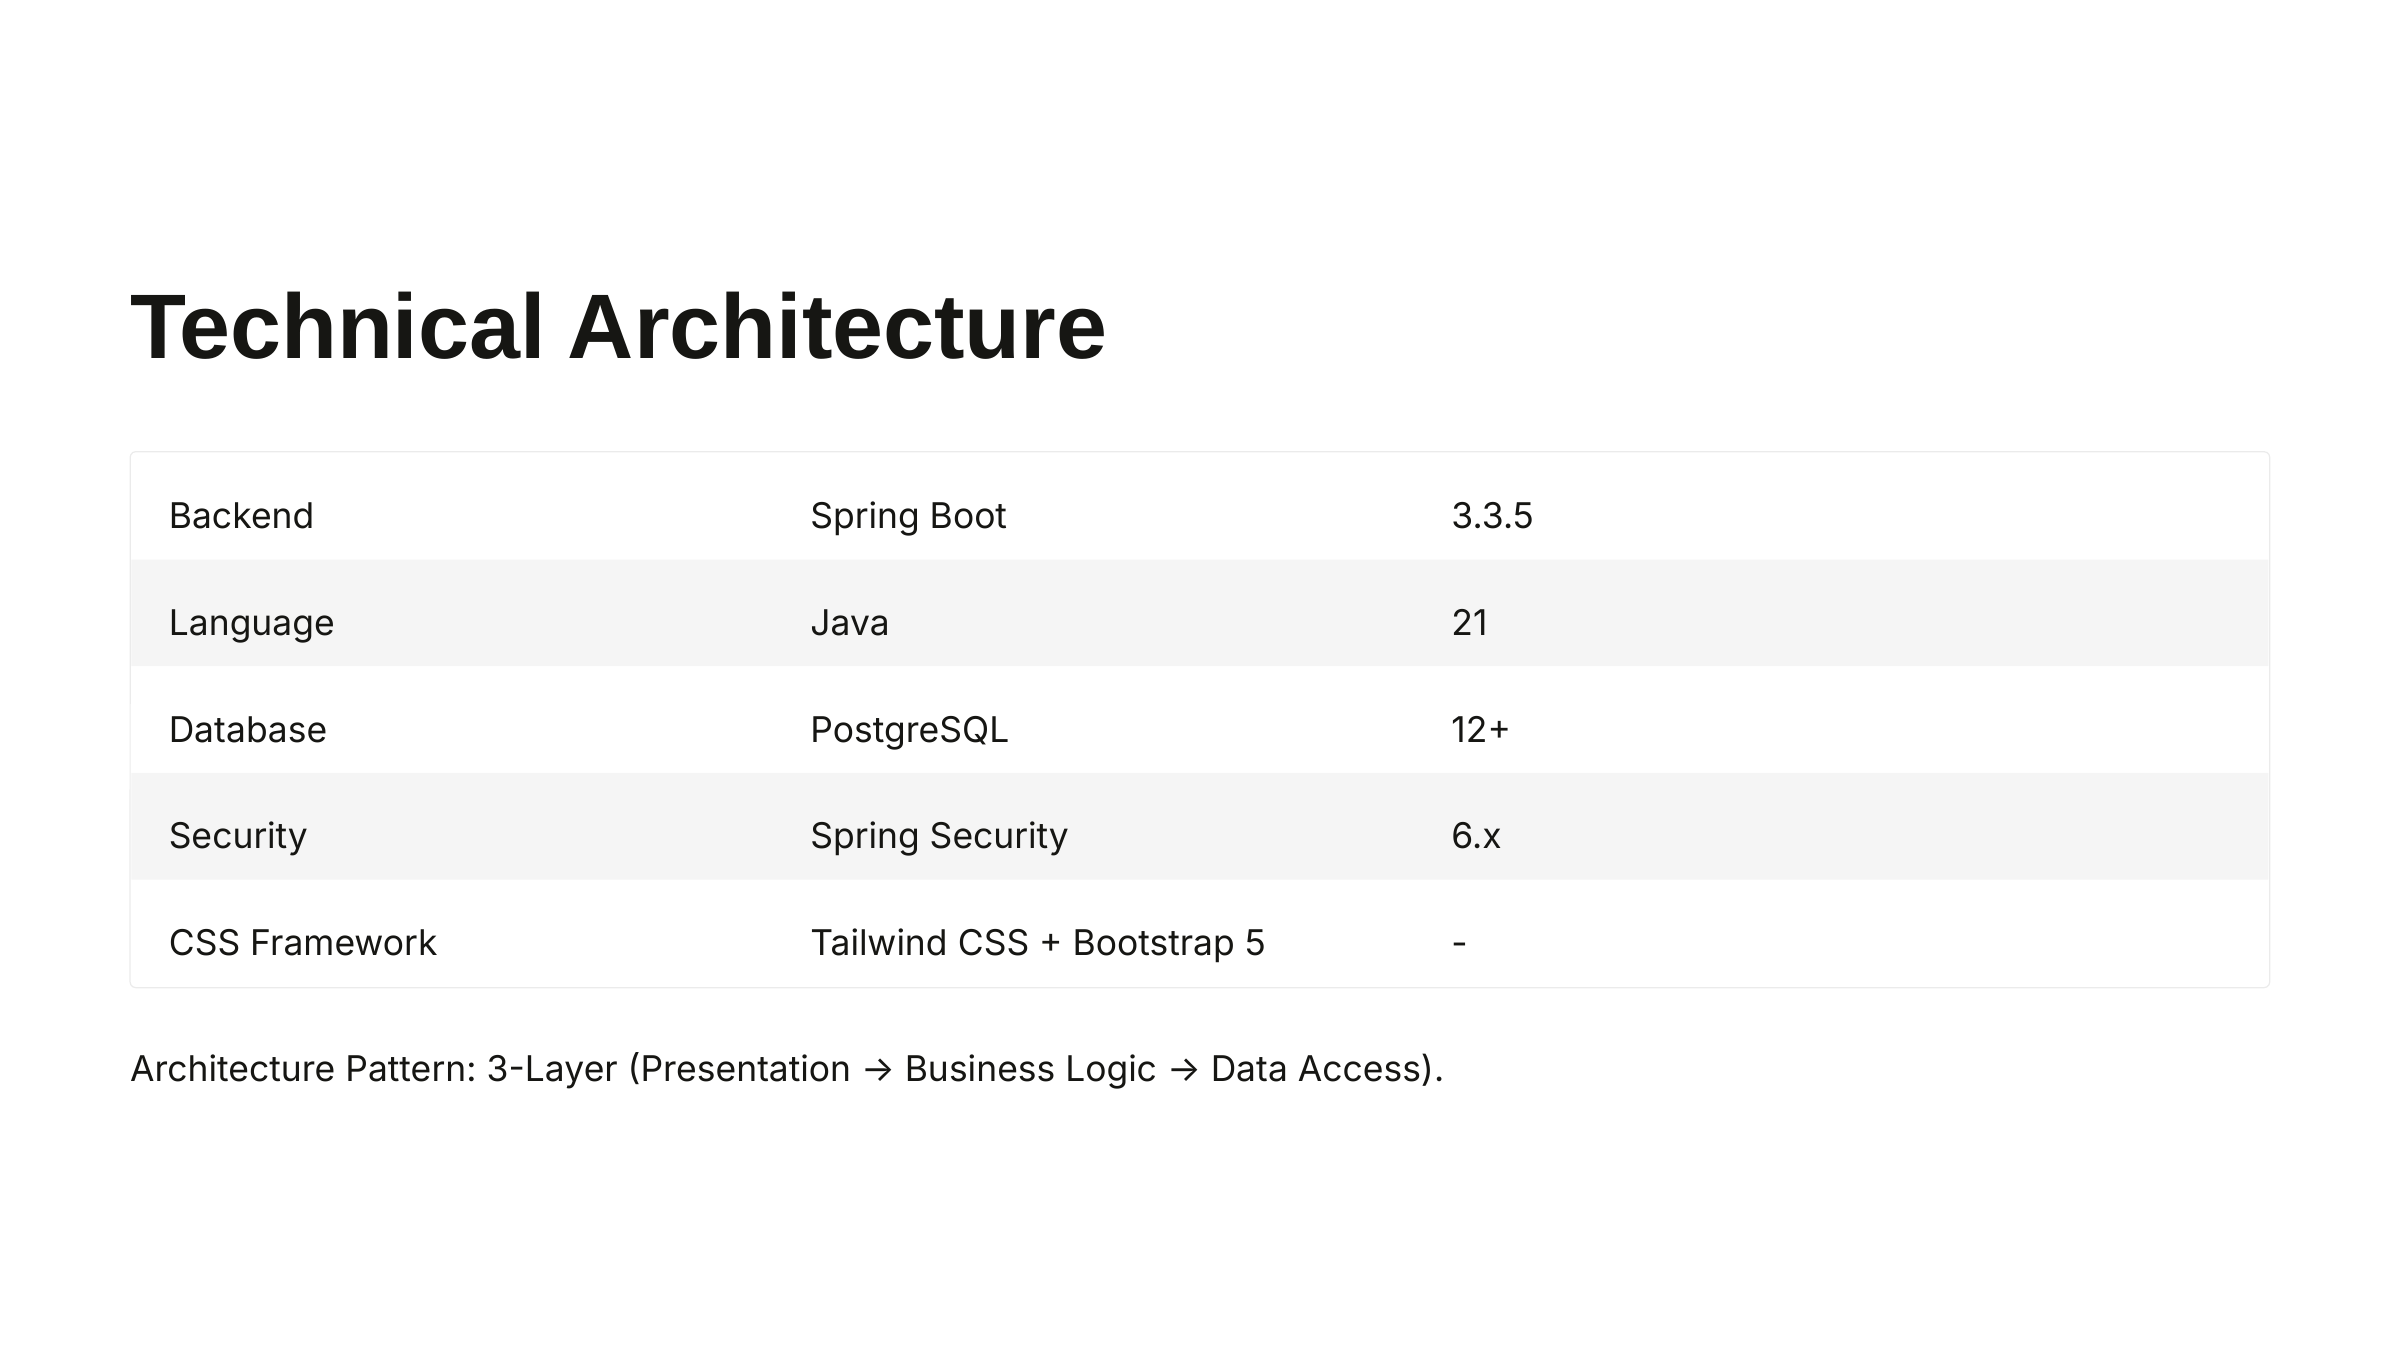

Technical Architecture

Backend
Spring Boot
3.3.5

Language
Java
21

Database
PostgreSQL
12+

Security
Spring Security
6.x

CSS Framework
Tailwind CSS + Bootstrap 5
-
Architecture Pattern: 3-Layer (Presentation → Business Logic → Data Access).